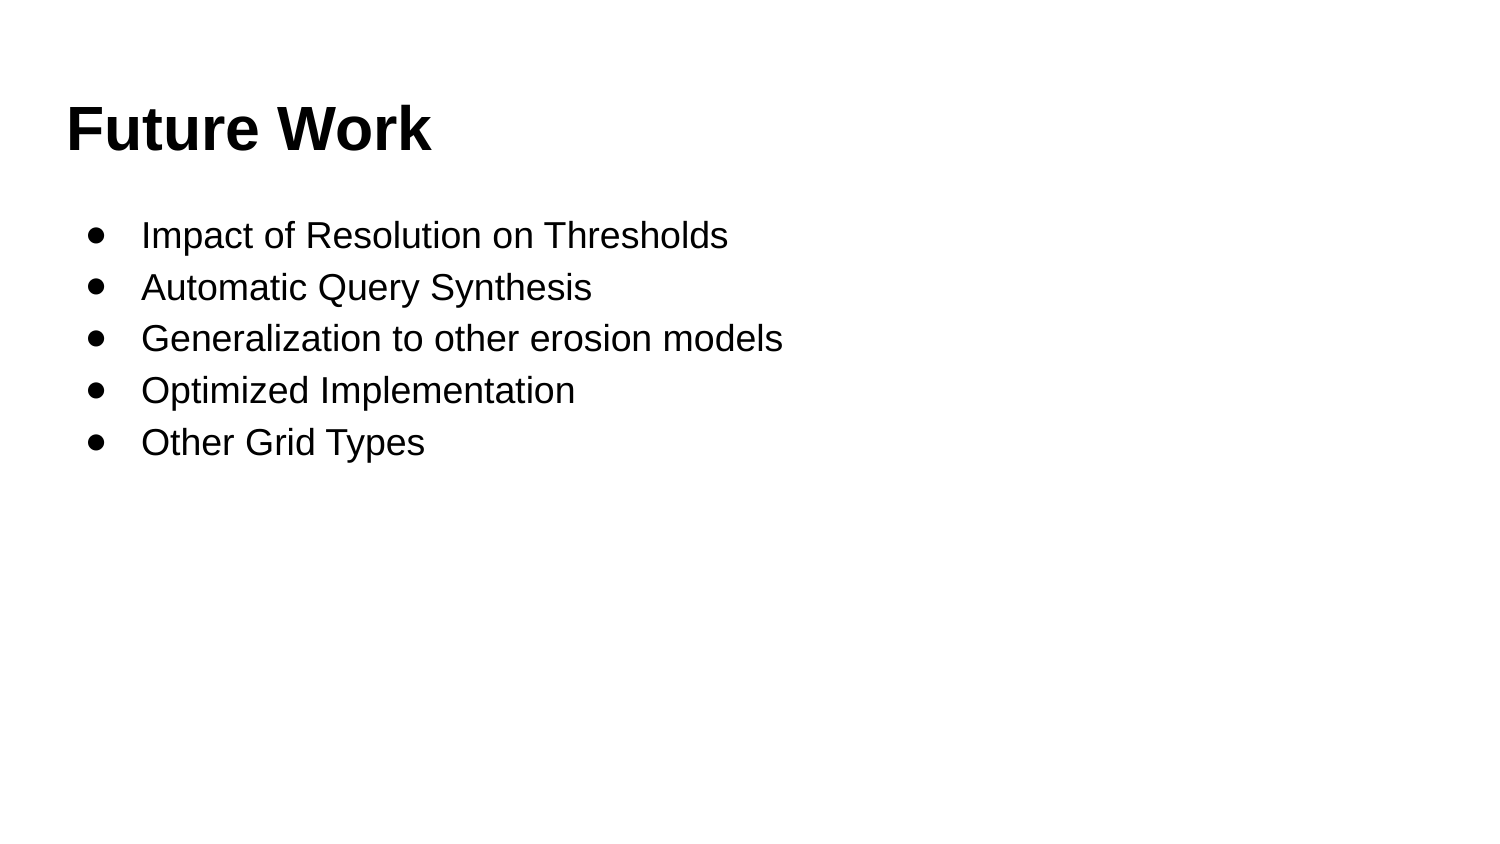

# Future Work
Impact of Resolution on Thresholds
Automatic Query Synthesis
Generalization to other erosion models
Optimized Implementation
Other Grid Types